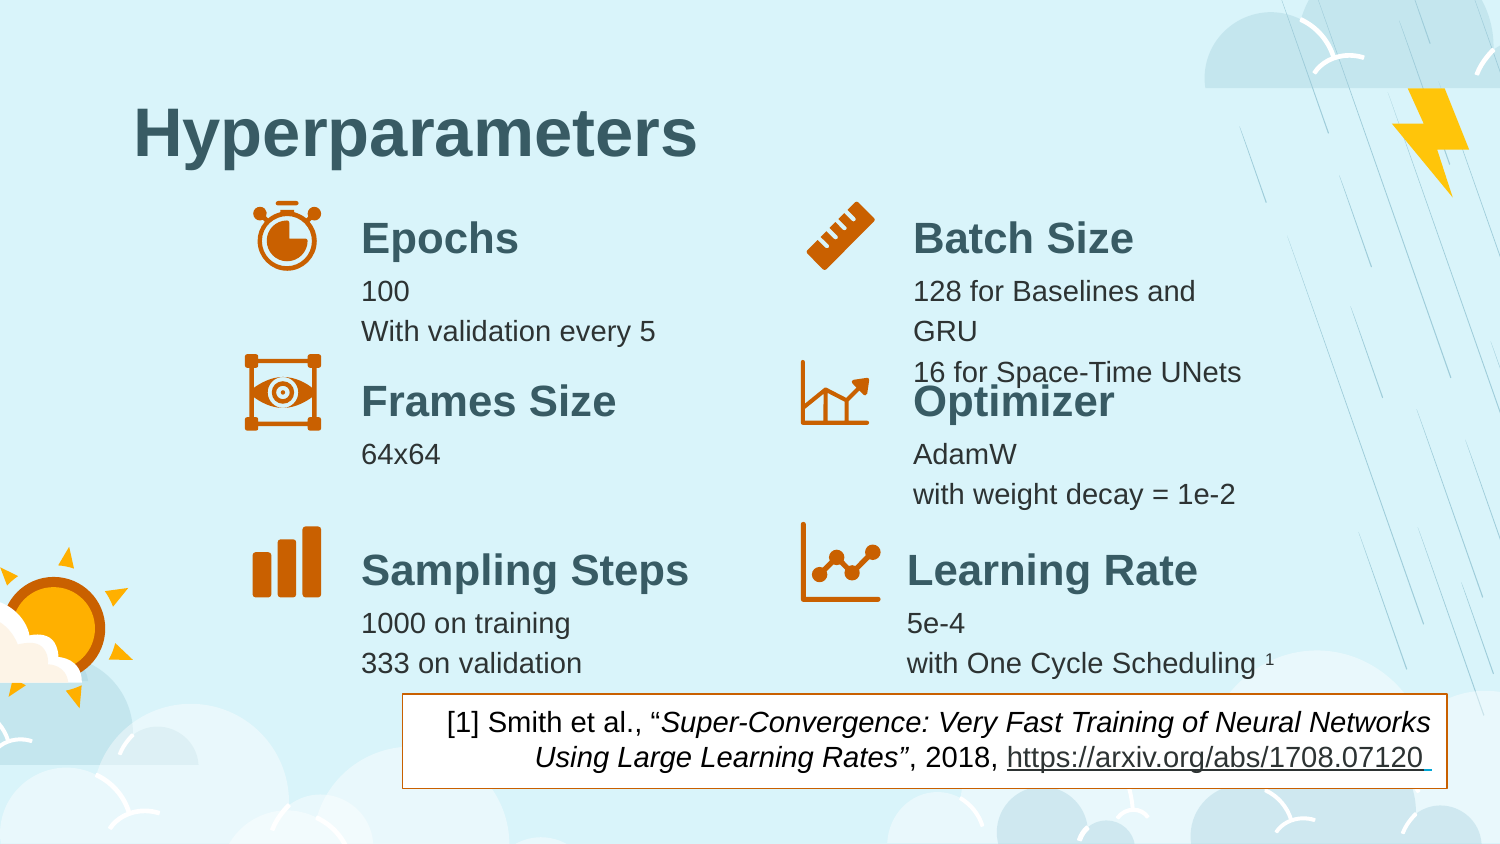

# Hyperparameters
Epochs
Batch Size

100
With validation every 5
128 for Baselines and GRU
16 for Space-Time UNets

Frames Size
Optimizer

64x64
AdamW
with weight decay = 1e-2

Sampling Steps
Learning Rate

1000 on training
333 on validation
5e-4
with One Cycle Scheduling 1
[1] Smith et al., “Super-Convergence: Very Fast Training of Neural Networks Using Large Learning Rates”, 2018, https://arxiv.org/abs/1708.07120